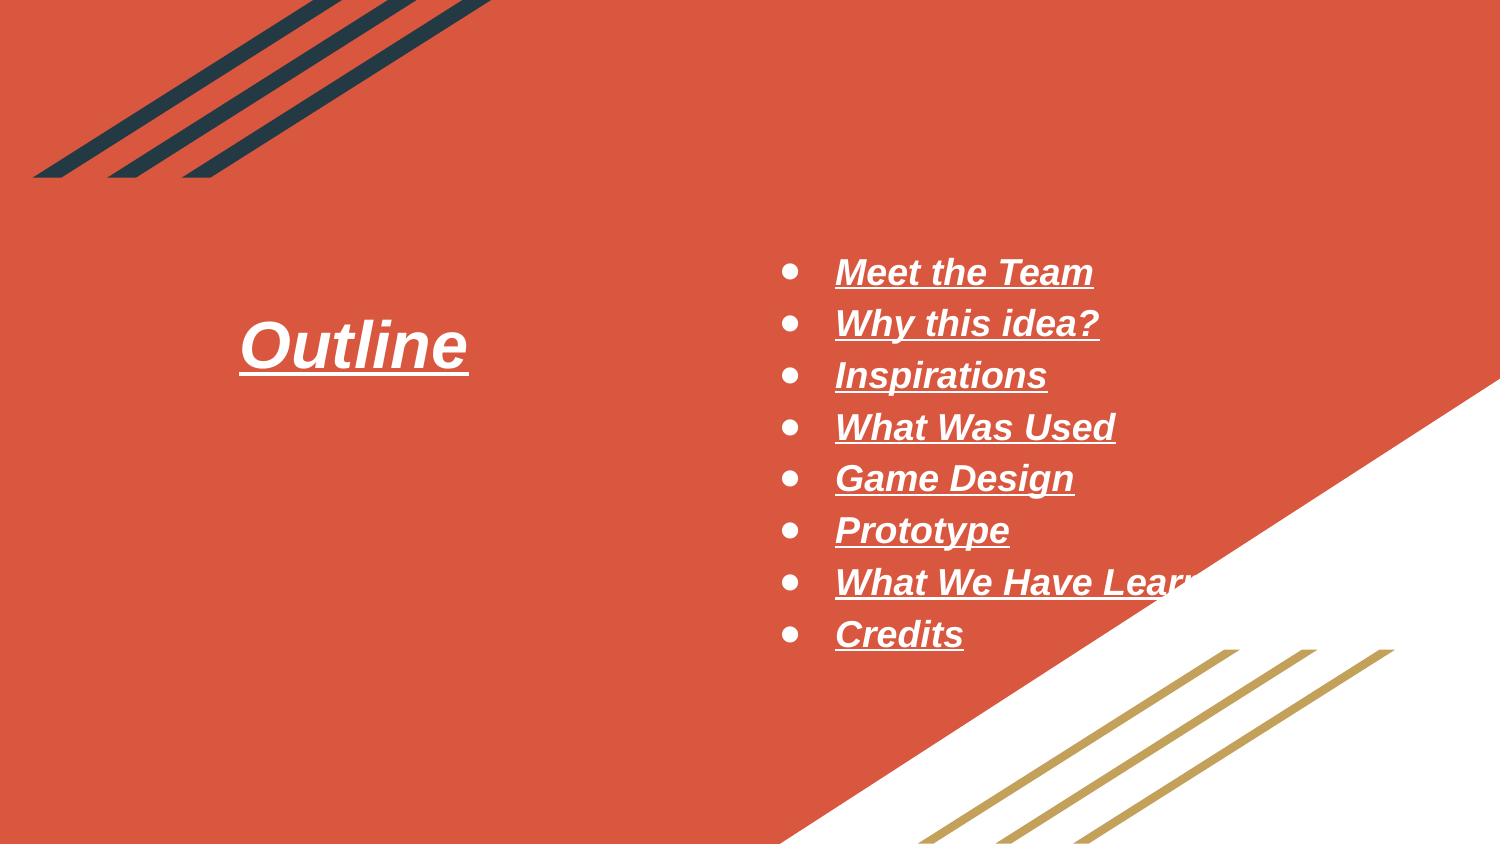

# Outline
Meet the Team
Why this idea?
Inspirations
What Was Used
Game Design
Prototype
What We Have Learned
Credits